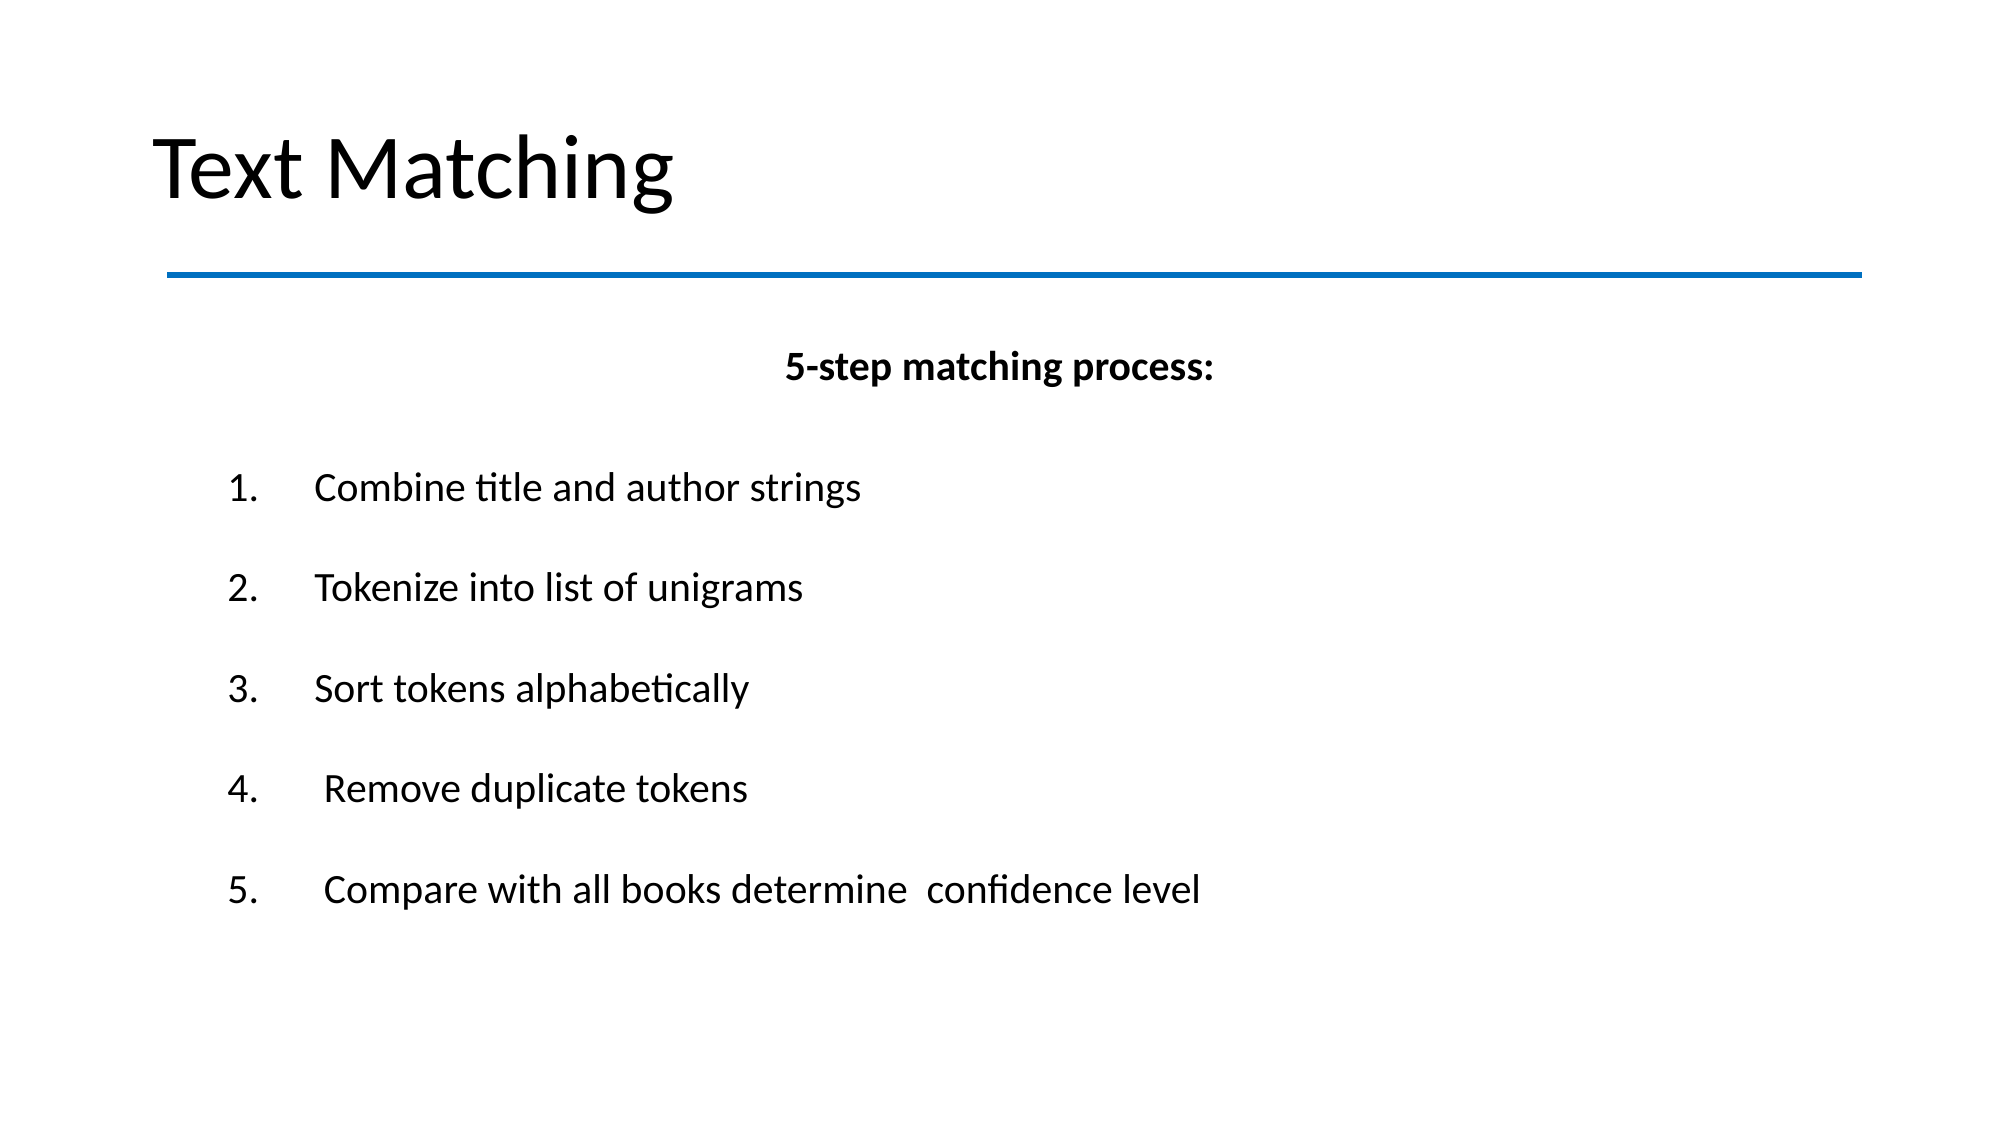

# Text Matching
5-step matching process:

Combine title and author strings
Tokenize into list of unigrams
Sort tokens alphabetically
 Remove duplicate tokens
 Compare with all books determine  confidence level